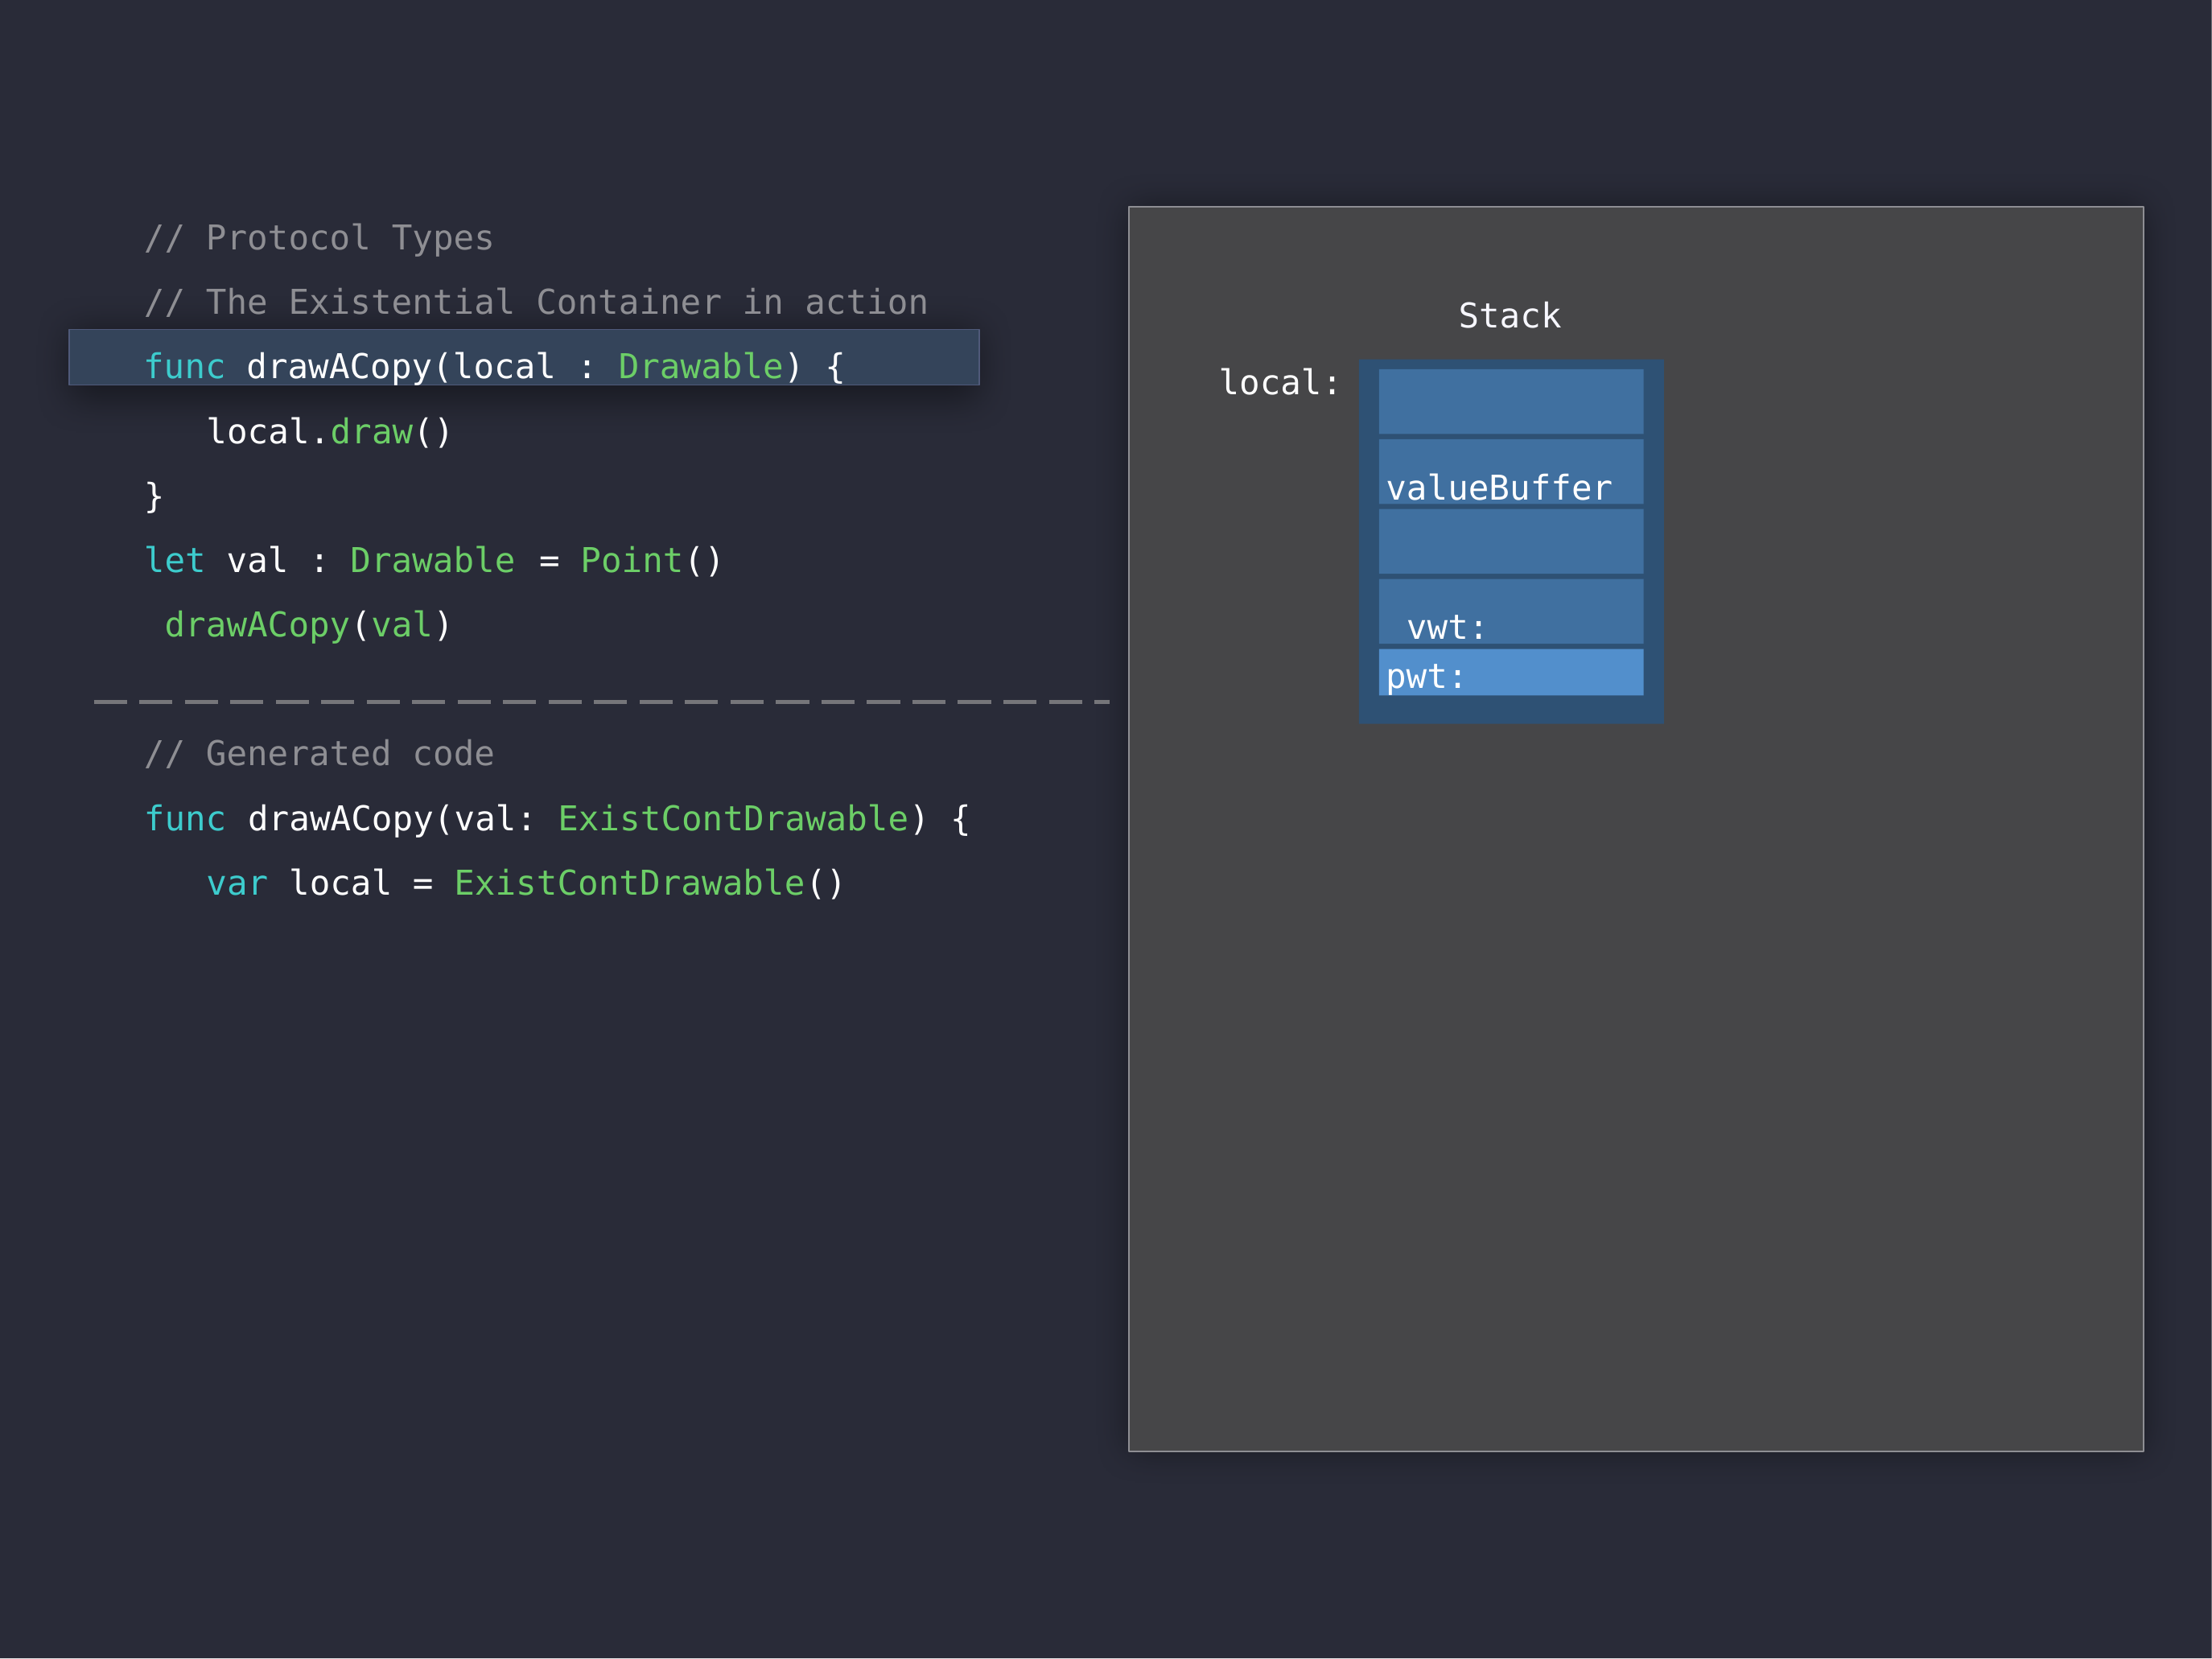

// Protocol Types
// The Existential Container in action
Stack

func drawACopy(local : Drawable) {
valueBuffer  vwt:

local:

local.draw()

}
let val : Drawable  drawACopy(val)

= Point()

pwt:

// Generated code
func
drawACopy(val: ExistContDrawable) {
var local = ExistContDrawable()